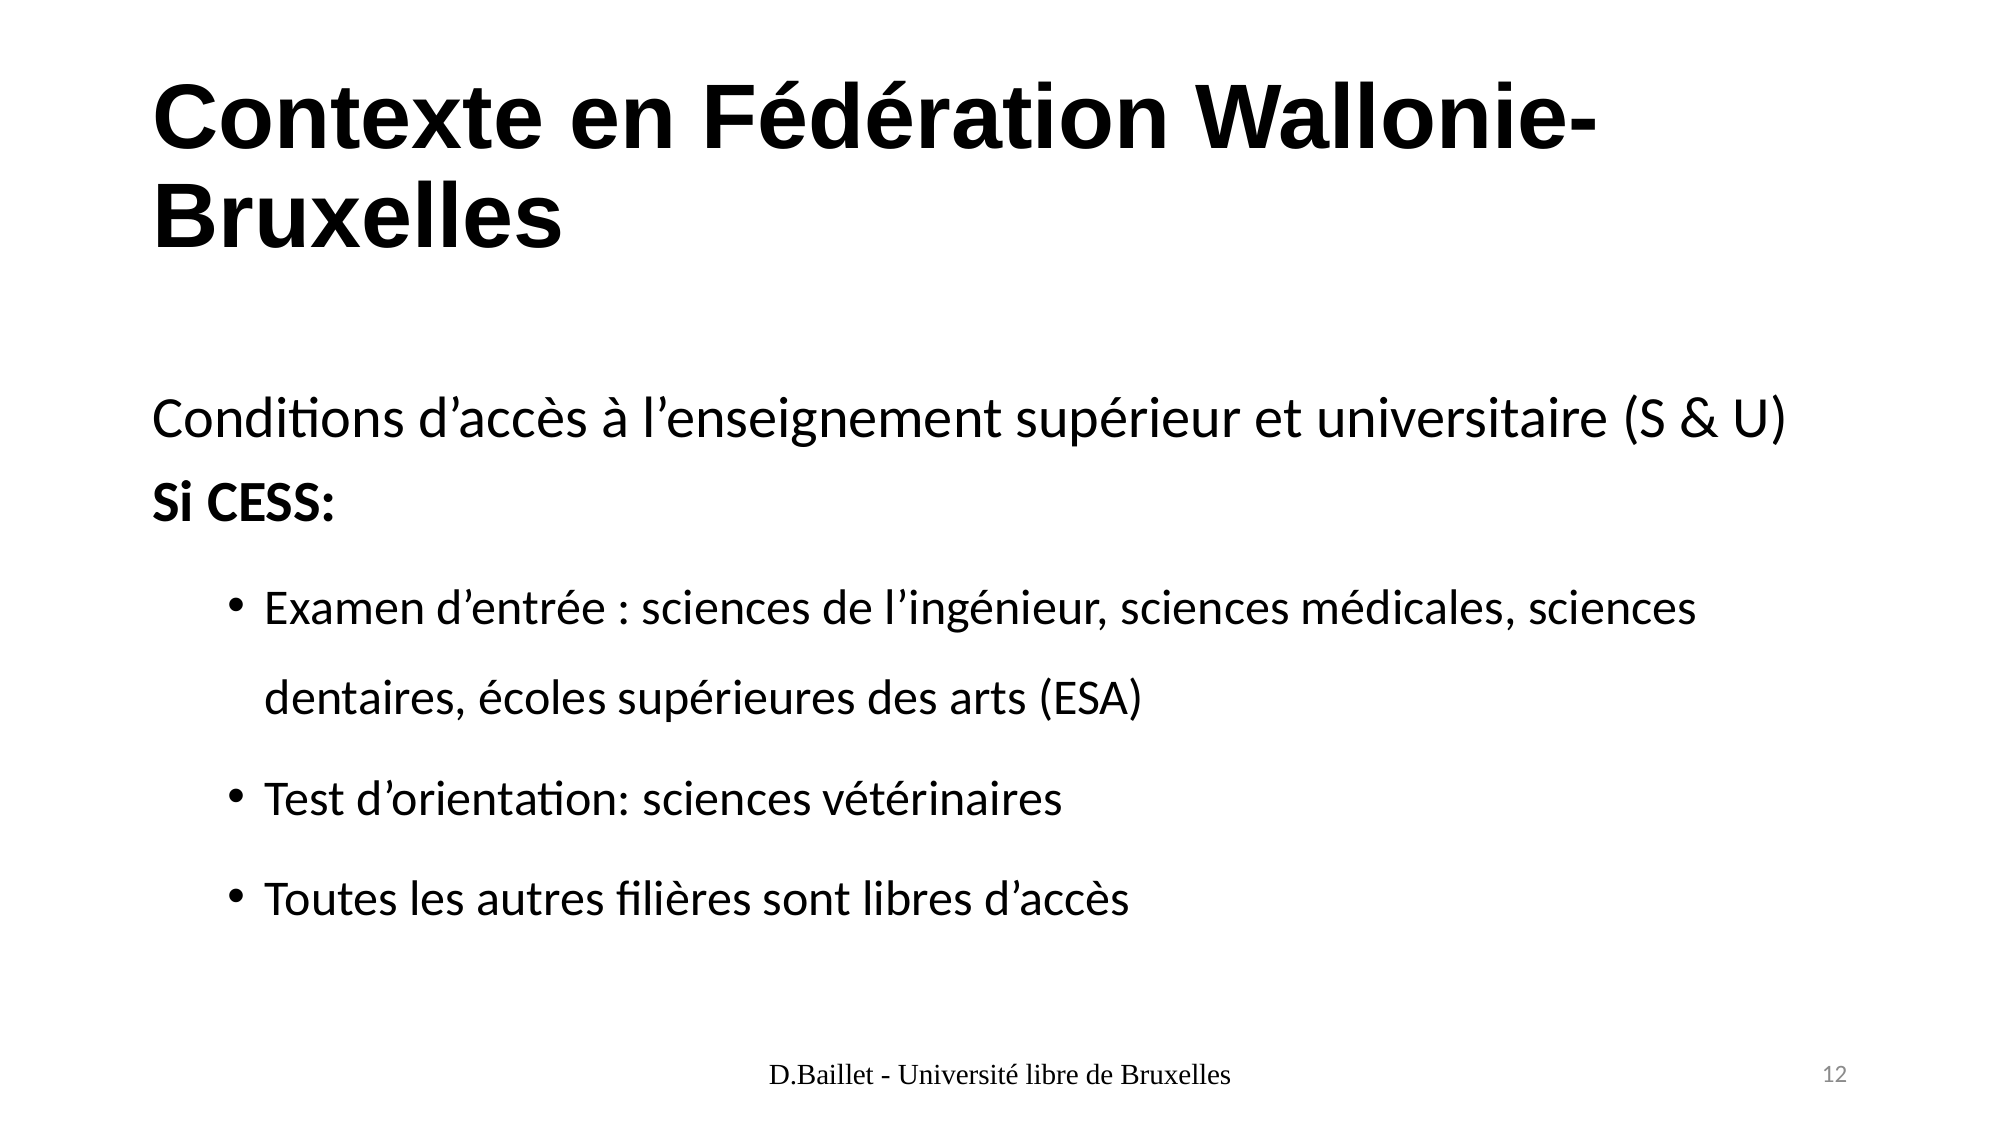

# Contexte en Fédération Wallonie-Bruxelles
Conditions d’accès à l’enseignement supérieur et universitaire (S & U)
Si CESS:
Examen d’entrée : sciences de l’ingénieur, sciences médicales, sciences dentaires, écoles supérieures des arts (ESA)
Test d’orientation: sciences vétérinaires
Toutes les autres filières sont libres d’accès
D.Baillet - Université libre de Bruxelles
12